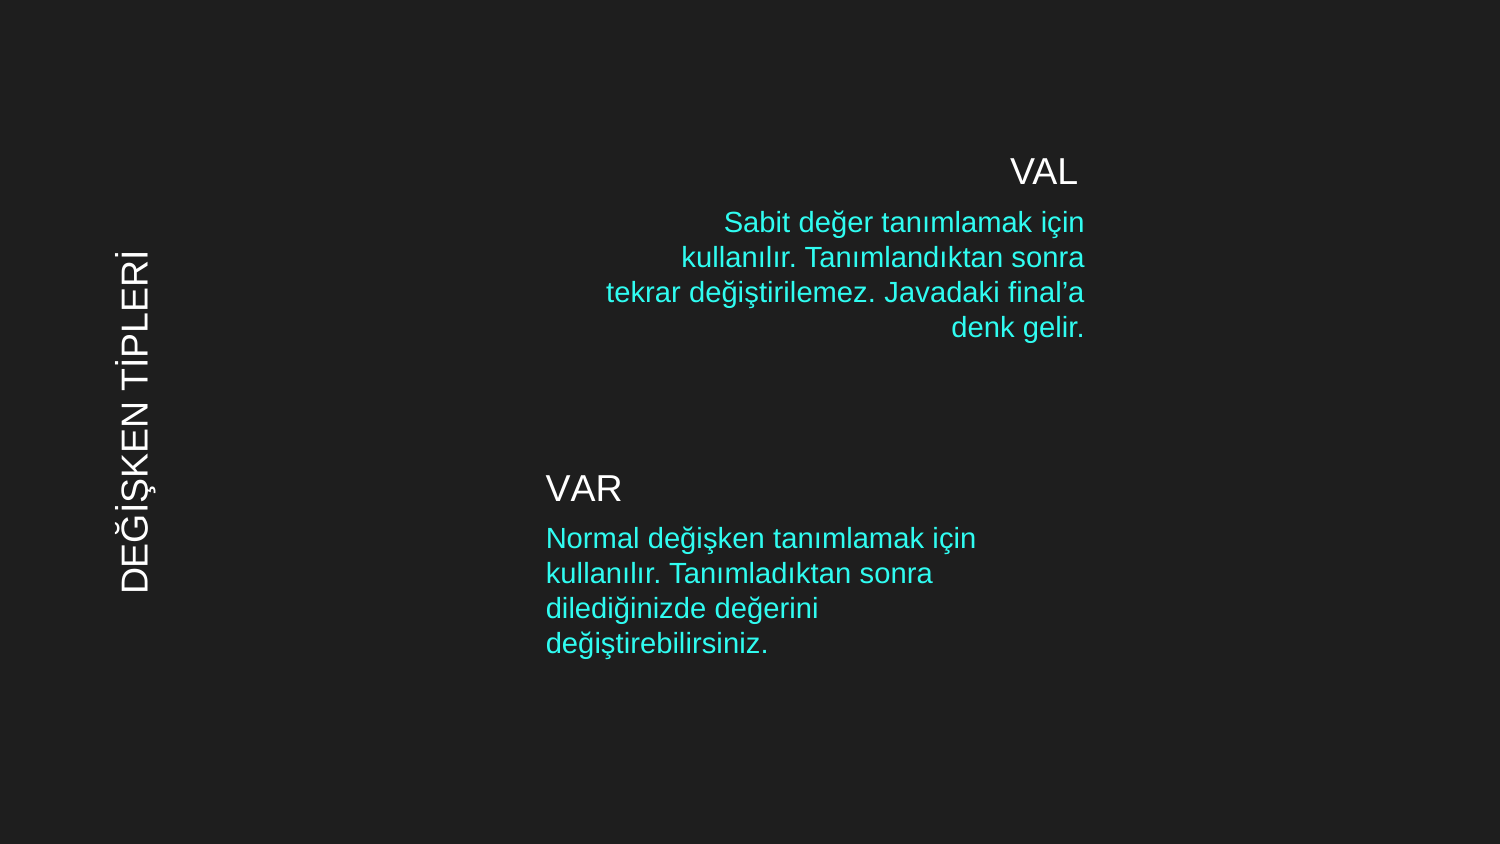

# VAL

Sabit değer tanımlamak için kullanılır. Tanımlandıktan sonra tekrar değiştirilemez. Javadaki final’a denk gelir.

DEĞİŞKEN TİPLERİ
VAR

Normal değişken tanımlamak için kullanılır. Tanımladıktan sonra dilediğinizde değerini değiştirebilirsiniz.